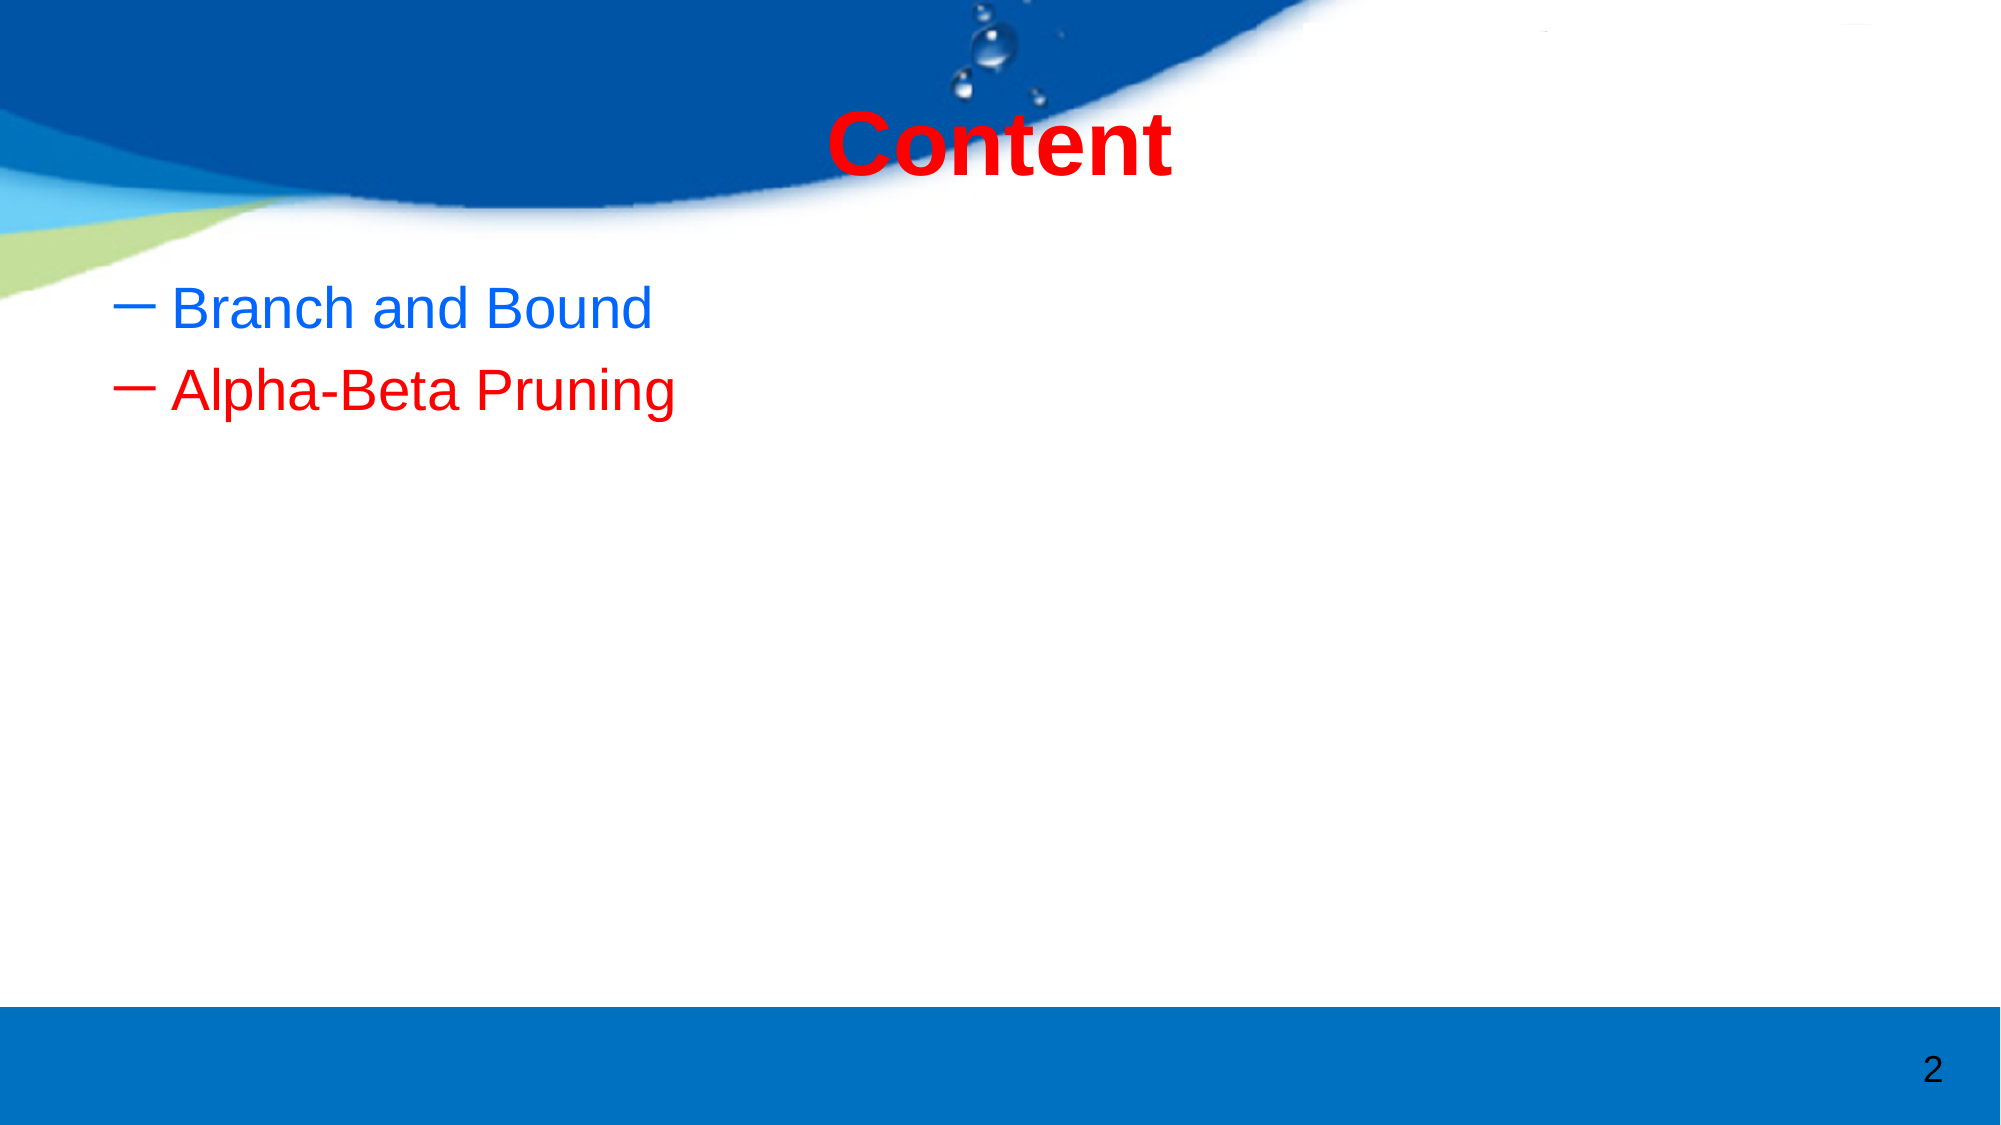

# Content
Branch and Bound
Alpha-Beta Pruning